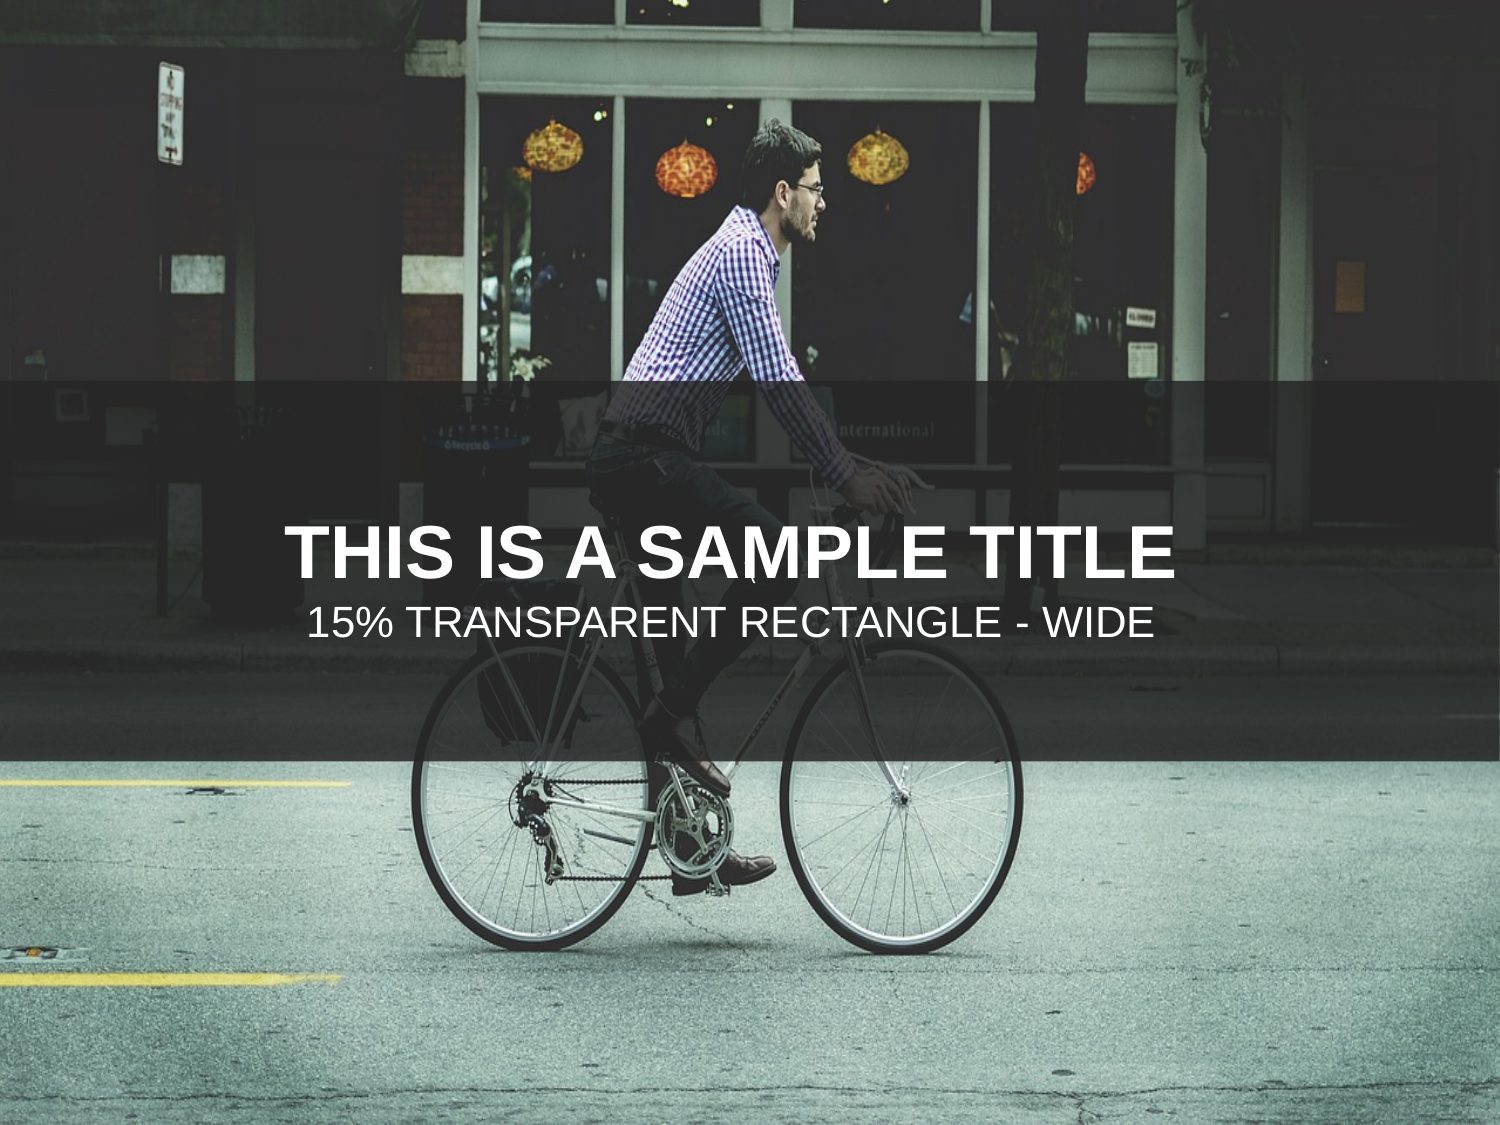

\
This is a sample TITLE 15% TRANSPARENT RECTANGLE - WIDE